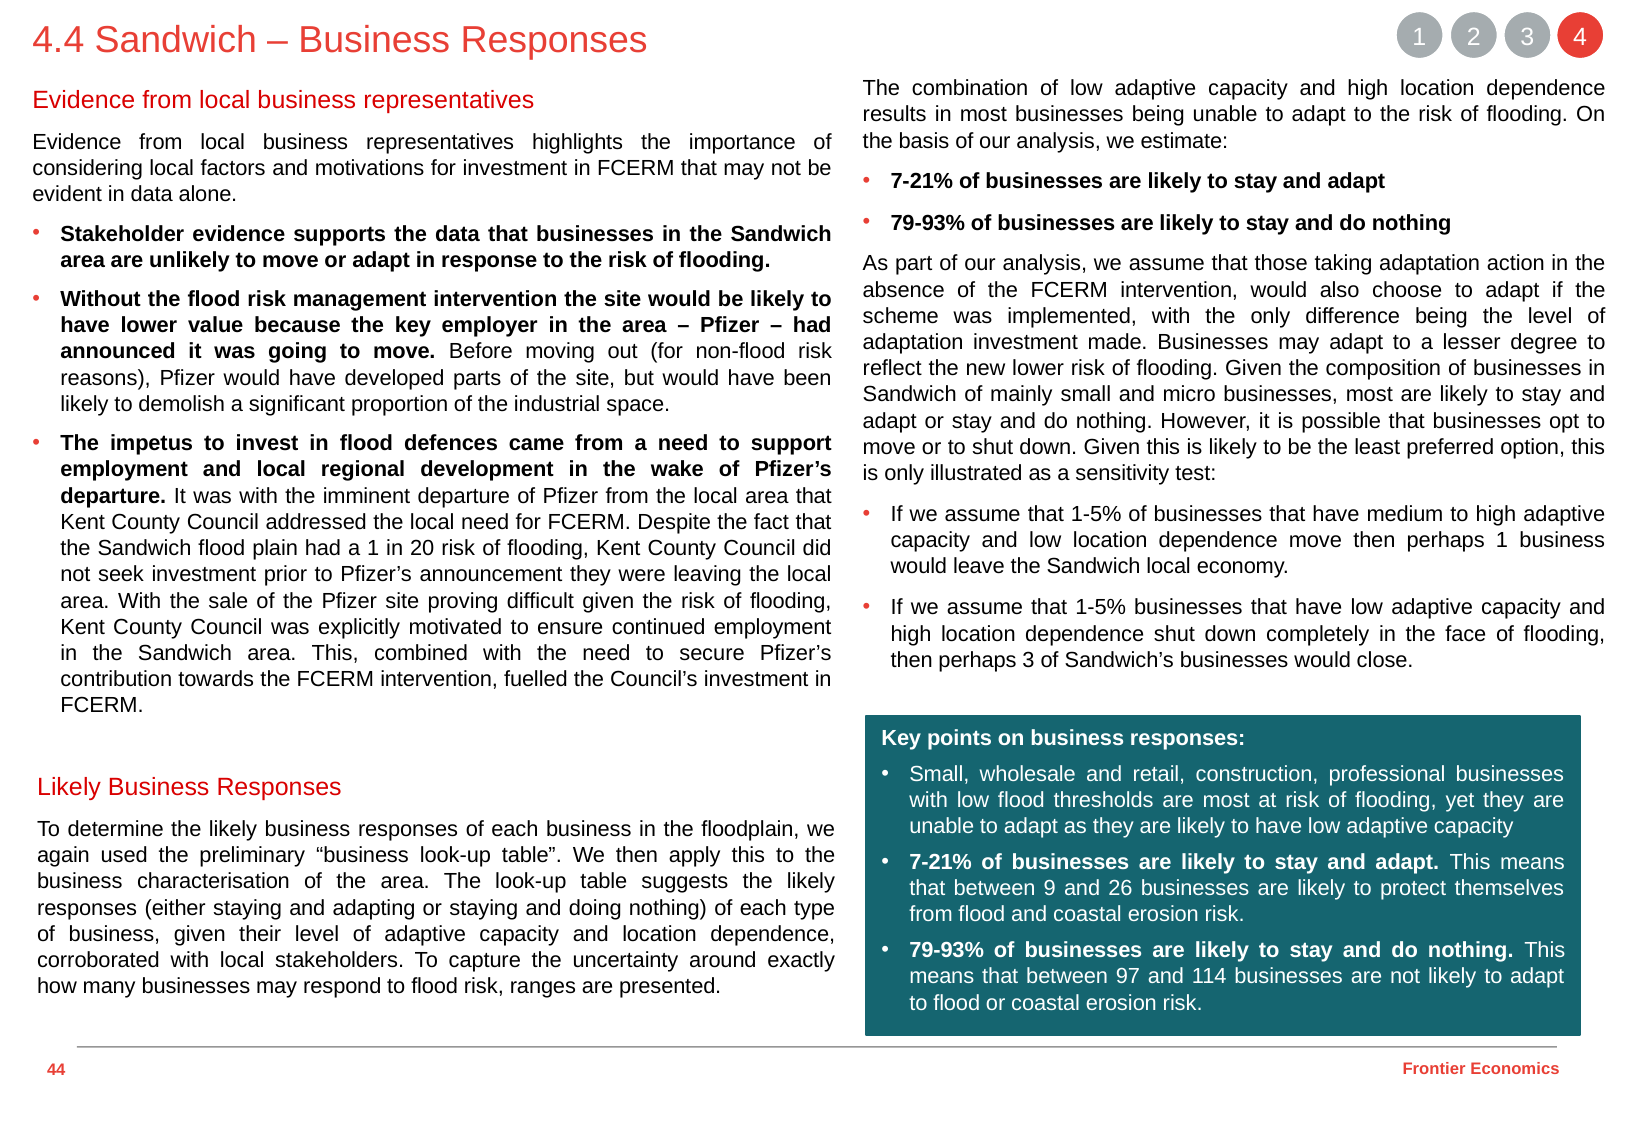

4.4 Sandwich – Business Responses
1
2
3
4
The combination of low adaptive capacity and high location dependence results in most businesses being unable to adapt to the risk of flooding. On the basis of our analysis, we estimate:
7-21% of businesses are likely to stay and adapt
79-93% of businesses are likely to stay and do nothing
As part of our analysis, we assume that those taking adaptation action in the absence of the FCERM intervention, would also choose to adapt if the scheme was implemented, with the only difference being the level of adaptation investment made. Businesses may adapt to a lesser degree to reflect the new lower risk of flooding. Given the composition of businesses in Sandwich of mainly small and micro businesses, most are likely to stay and adapt or stay and do nothing. However, it is possible that businesses opt to move or to shut down. Given this is likely to be the least preferred option, this is only illustrated as a sensitivity test:
If we assume that 1-5% of businesses that have medium to high adaptive capacity and low location dependence move then perhaps 1 business would leave the Sandwich local economy.
If we assume that 1-5% businesses that have low adaptive capacity and high location dependence shut down completely in the face of flooding, then perhaps 3 of Sandwich’s businesses would close.
Evidence from local business representatives
Evidence from local business representatives highlights the importance of considering local factors and motivations for investment in FCERM that may not be evident in data alone.
Stakeholder evidence supports the data that businesses in the Sandwich area are unlikely to move or adapt in response to the risk of flooding.
Without the flood risk management intervention the site would be likely to have lower value because the key employer in the area – Pfizer – had announced it was going to move. Before moving out (for non-flood risk reasons), Pfizer would have developed parts of the site, but would have been likely to demolish a significant proportion of the industrial space.
The impetus to invest in flood defences came from a need to support employment and local regional development in the wake of Pfizer’s departure. It was with the imminent departure of Pfizer from the local area that Kent County Council addressed the local need for FCERM. Despite the fact that the Sandwich flood plain had a 1 in 20 risk of flooding, Kent County Council did not seek investment prior to Pfizer’s announcement they were leaving the local area. With the sale of the Pfizer site proving difficult given the risk of flooding, Kent County Council was explicitly motivated to ensure continued employment in the Sandwich area. This, combined with the need to secure Pfizer’s contribution towards the FCERM intervention, fuelled the Council’s investment in FCERM.
Key points on business responses:
Small, wholesale and retail, construction, professional businesses with low flood thresholds are most at risk of flooding, yet they are unable to adapt as they are likely to have low adaptive capacity
7-21% of businesses are likely to stay and adapt. This means that between 9 and 26 businesses are likely to protect themselves from flood and coastal erosion risk.
79-93% of businesses are likely to stay and do nothing. This means that between 97 and 114 businesses are not likely to adapt to flood or coastal erosion risk.

Likely Business Responses
To determine the likely business responses of each business in the floodplain, we again used the preliminary “business look-up table”. We then apply this to the business characterisation of the area. The look-up table suggests the likely responses (either staying and adapting or staying and doing nothing) of each type of business, given their level of adaptive capacity and location dependence, corroborated with local stakeholders. To capture the uncertainty around exactly how many businesses may respond to flood risk, ranges are presented.